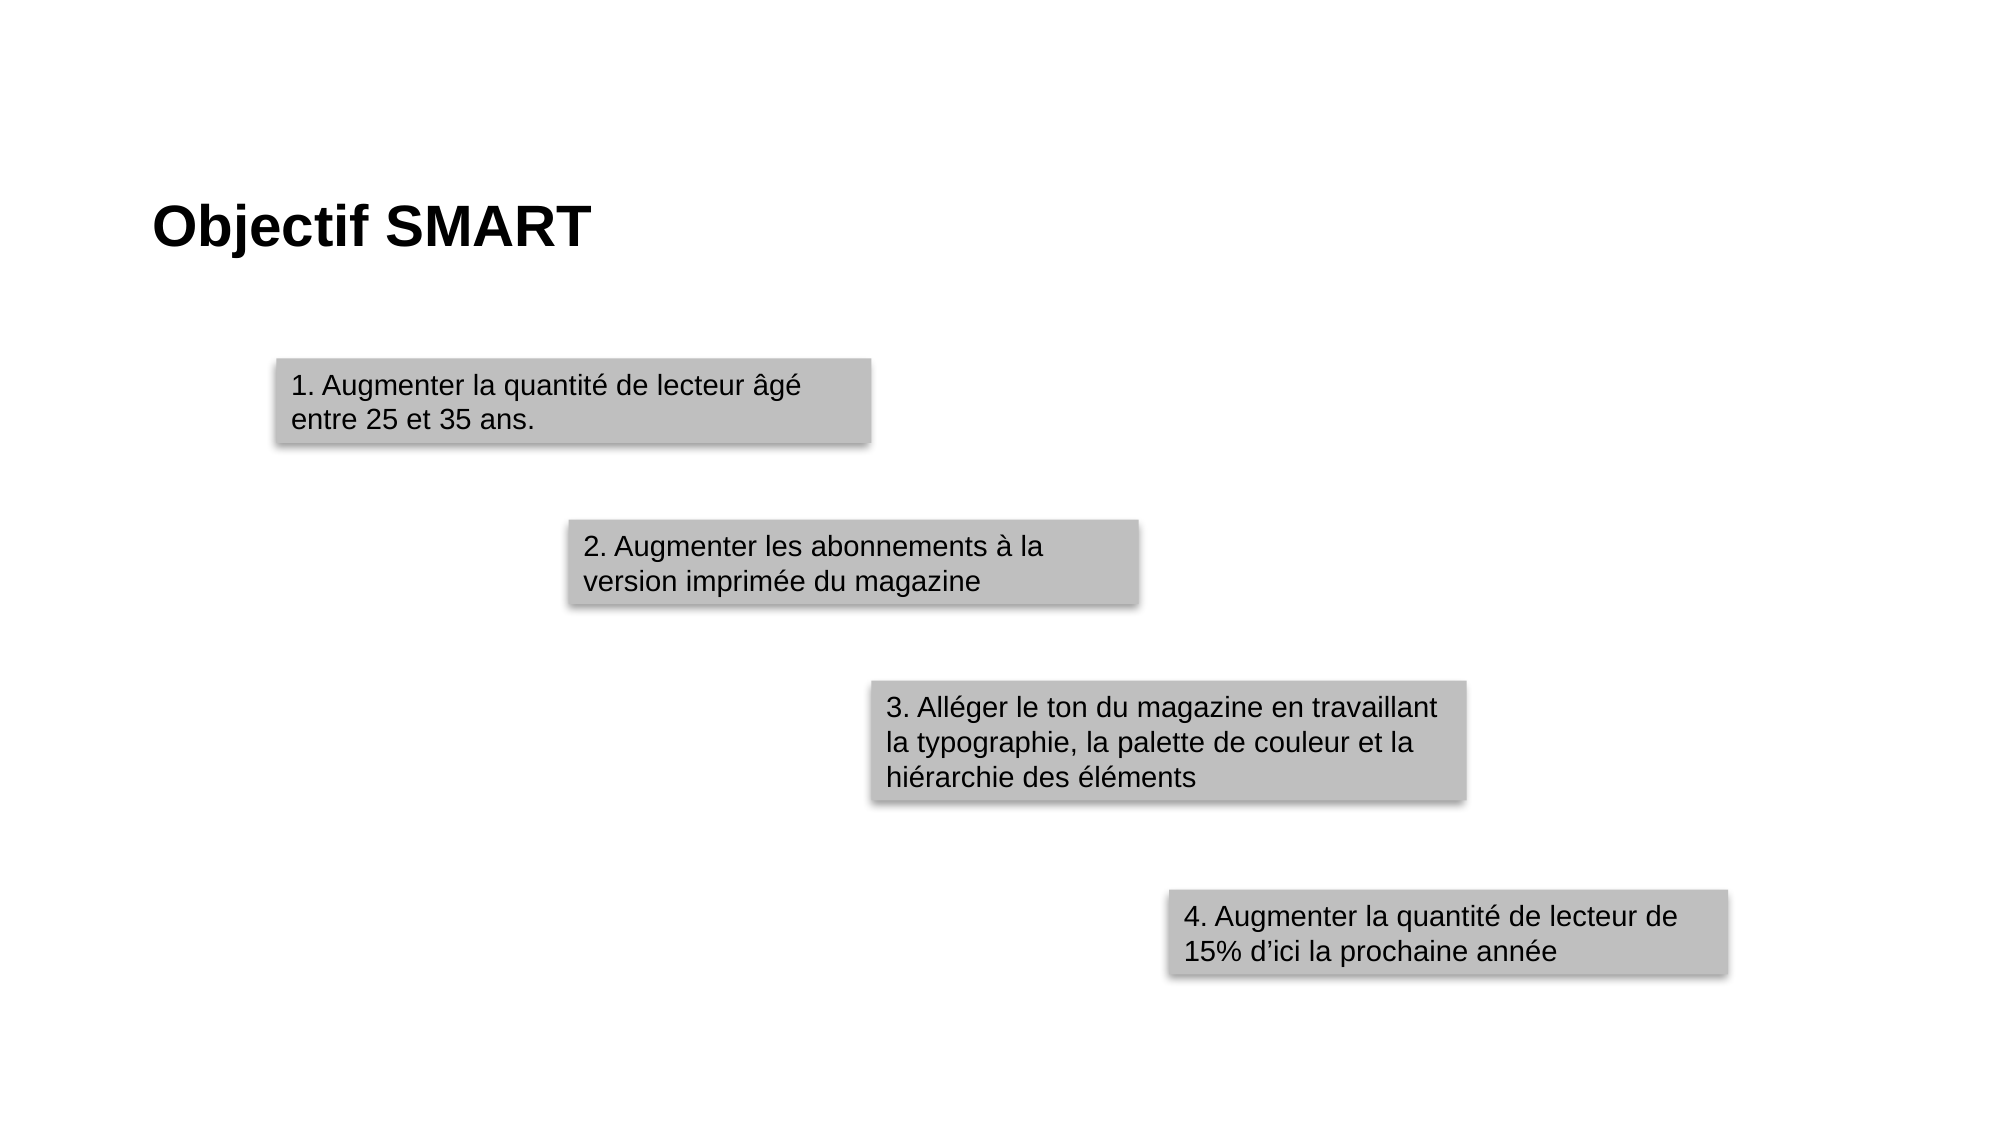

# Objectif SMART
1. Augmenter la quantité de lecteur âgé entre 25 et 35 ans.
2. Augmenter les abonnements à la version imprimée du magazine
3. Alléger le ton du magazine en travaillant la typographie, la palette de couleur et la hiérarchie des éléments
4. Augmenter la quantité de lecteur de 15% d’ici la prochaine année